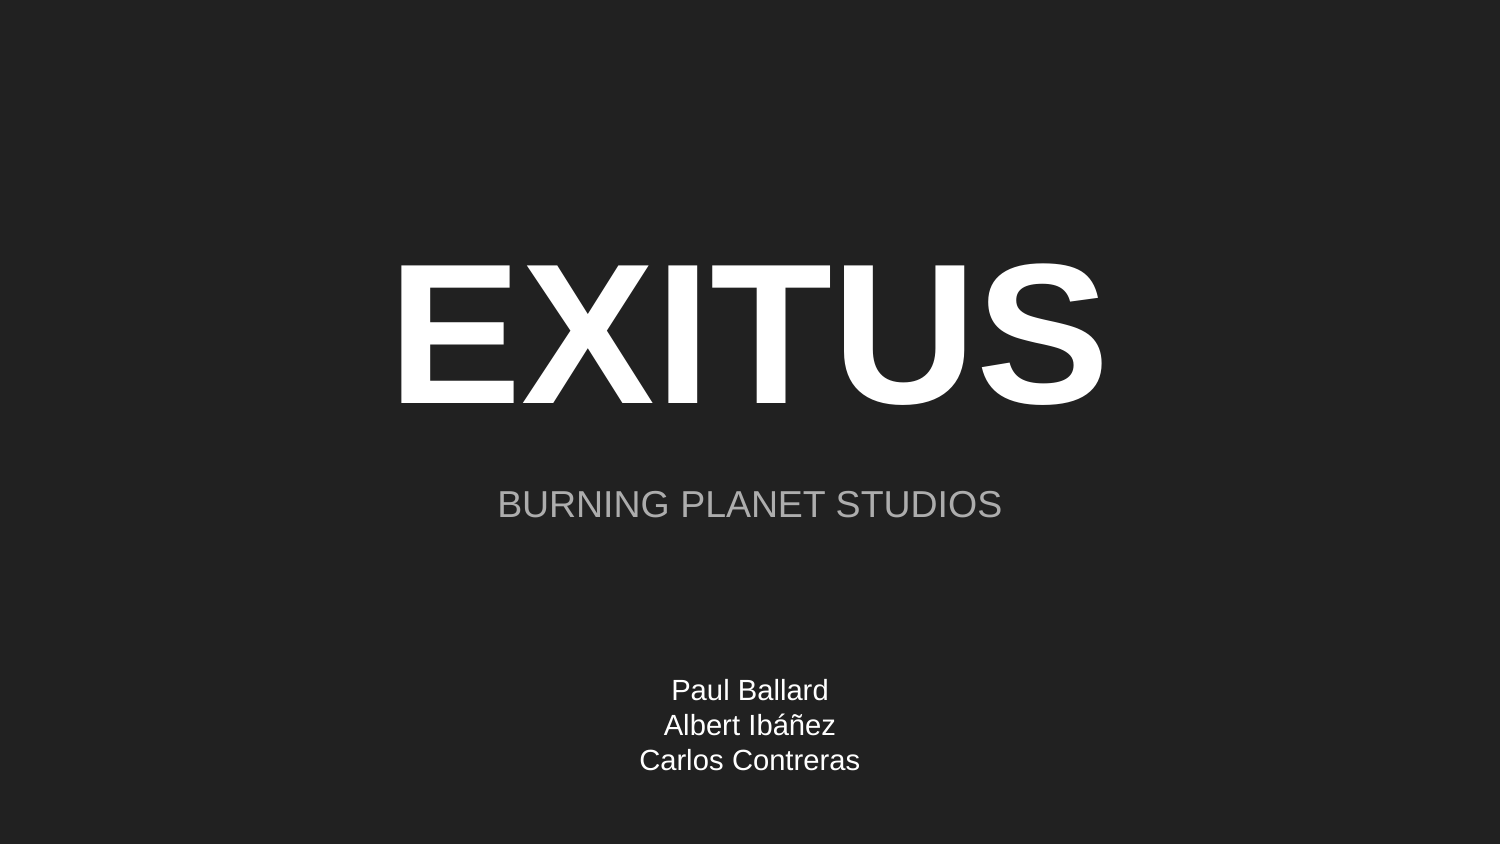

# EXITUS
BURNING PLANET STUDIOS
Paul Ballard
Albert Ibáñez
Carlos Contreras